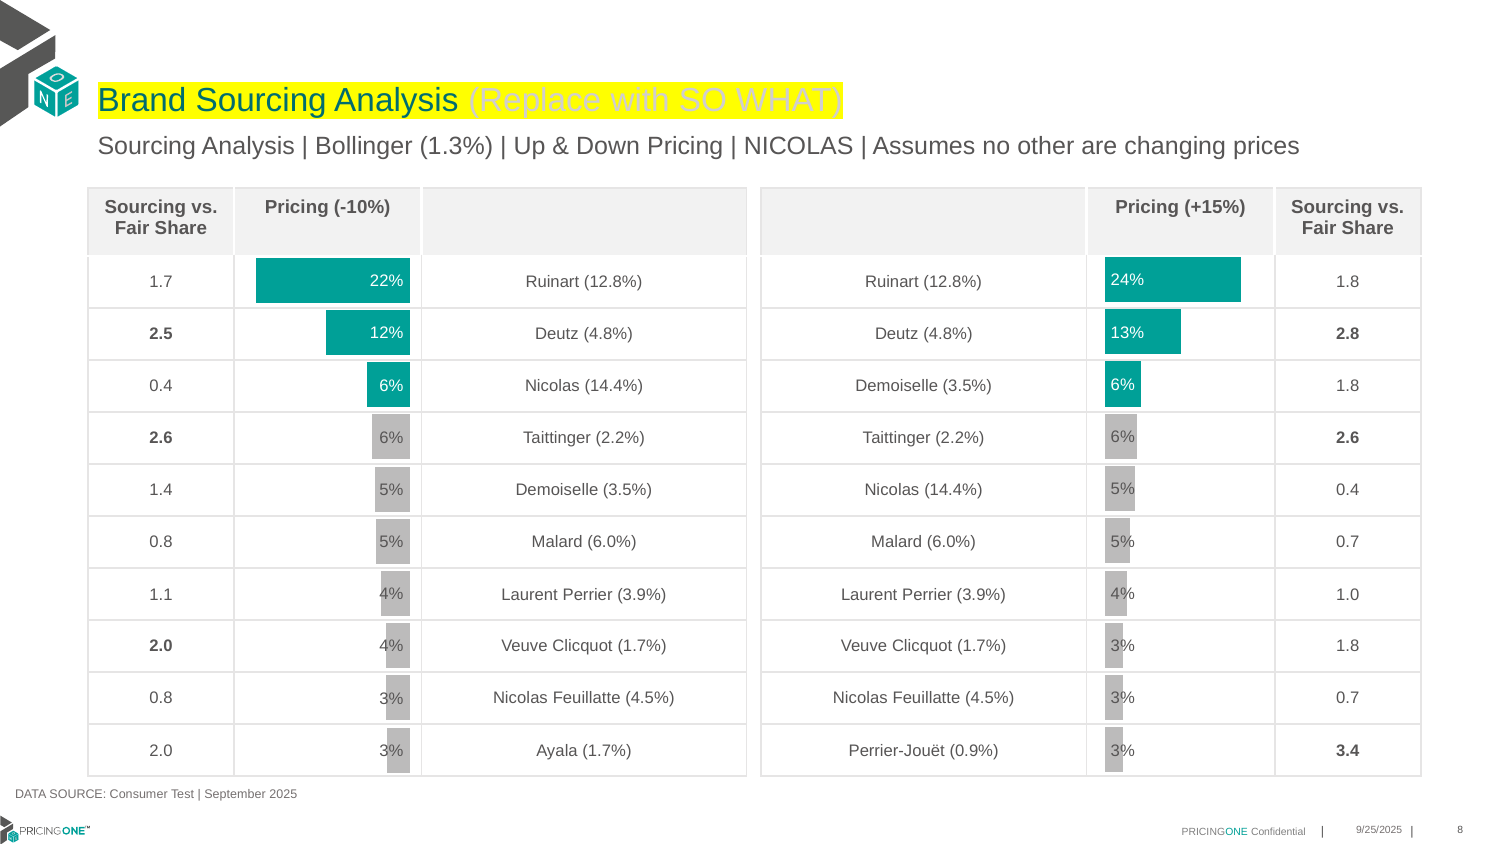

# Brand Sourcing Analysis (Replace with SO WHAT)
Sourcing Analysis | Bollinger (1.3%) | Up & Down Pricing | NICOLAS | Assumes no other are changing prices
| Sourcing vs. Fair Share | Pricing (-10%) |  |
| --- | --- | --- |
| 1.7 |  | Ruinart (12.8%) |
| 2.5 |  | Deutz (4.8%) |
| 0.4 |  | Nicolas (14.4%) |
| 2.6 |  | Taittinger (2.2%) |
| 1.4 |  | Demoiselle (3.5%) |
| 0.8 |  | Malard (6.0%) |
| 1.1 |  | Laurent Perrier (3.9%) |
| 2.0 |  | Veuve Clicquot (1.7%) |
| 0.8 |  | Nicolas Feuillatte (4.5%) |
| 2.0 |  | Ayala (1.7%) |
|  | Pricing (+15%) | Sourcing vs. Fair Share |
| --- | --- | --- |
| Ruinart (12.8%) |  | 1.8 |
| Deutz (4.8%) |  | 2.8 |
| Demoiselle (3.5%) |  | 1.8 |
| Taittinger (2.2%) |  | 2.6 |
| Nicolas (14.4%) |  | 0.4 |
| Malard (6.0%) |  | 0.7 |
| Laurent Perrier (3.9%) |  | 1.0 |
| Veuve Clicquot (1.7%) |  | 1.8 |
| Nicolas Feuillatte (4.5%) |  | 0.7 |
| Perrier-Jouët (0.9%) |  | 3.4 |

### Chart

| Category | Bollinger (1.3%) |
|---|---|
| Ruinart (12.8%) | 0.2403285032258887 |
| Deutz (4.8%) | 0.1349807491458871 |
| Demoiselle (3.5%) | 0.06452907833187586 |
| Taittinger (2.2%) | 0.05660400664307069 |
| Nicolas (14.4%) | 0.05377216897987182 |
| Malard (6.0%) | 0.04528524093705857 |
| Laurent Perrier (3.9%) | 0.03962119975220864 |
| Veuve Clicquot (1.7%) | 0.03216569252802387 |
| Nicolas Feuillatte (4.5%) | 0.031470374236641334 |
| Perrier-Jouët (0.9%) | 0.031456690856680625 |

### Chart

| Category | Bollinger (1.3%) |
|---|---|
| Ruinart (12.8%) | 0.2241992805509303 |
| Deutz (4.8%) | 0.1227997174915386 |
| Nicolas (14.4%) | 0.06230407766629604 |
| Taittinger (2.2%) | 0.05629019713395358 |
| Demoiselle (3.5%) | 0.0505842410042869 |
| Malard (6.0%) | 0.04950146943590167 |
| Laurent Perrier (3.9%) | 0.042158035099051853 |
| Veuve Clicquot (1.7%) | 0.03532044966976421 |
| Nicolas Feuillatte (4.5%) | 0.03466099005597141 |
| Ayala (1.7%) | 0.033795556361656424 |
DATA SOURCE: Consumer Test | September 2025

9/25/2025
8